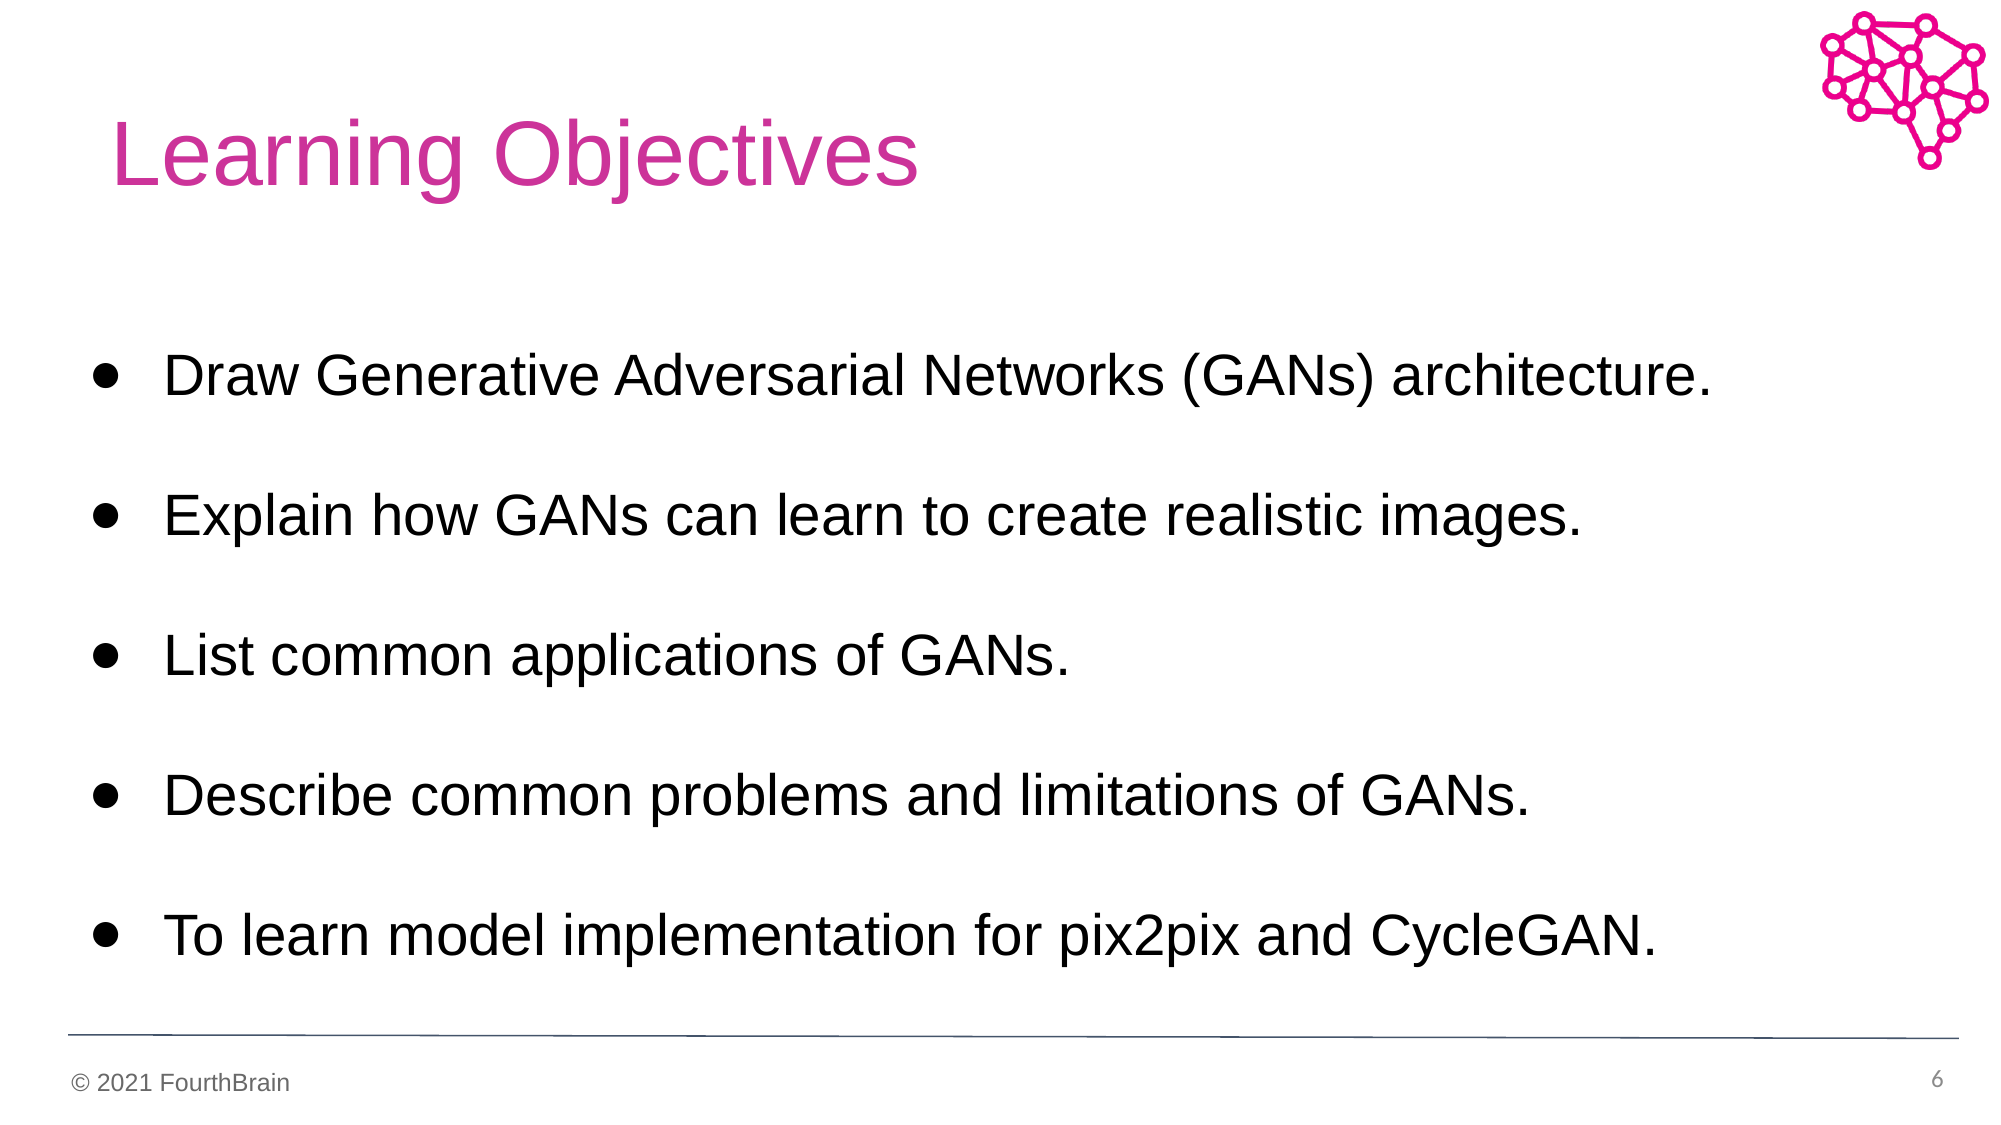

# Learning Objectives
Draw Generative Adversarial Networks (GANs) architecture.
Explain how GANs can learn to create realistic images.
List common applications of GANs.
Describe common problems and limitations of GANs.
To learn model implementation for pix2pix and CycleGAN.
6